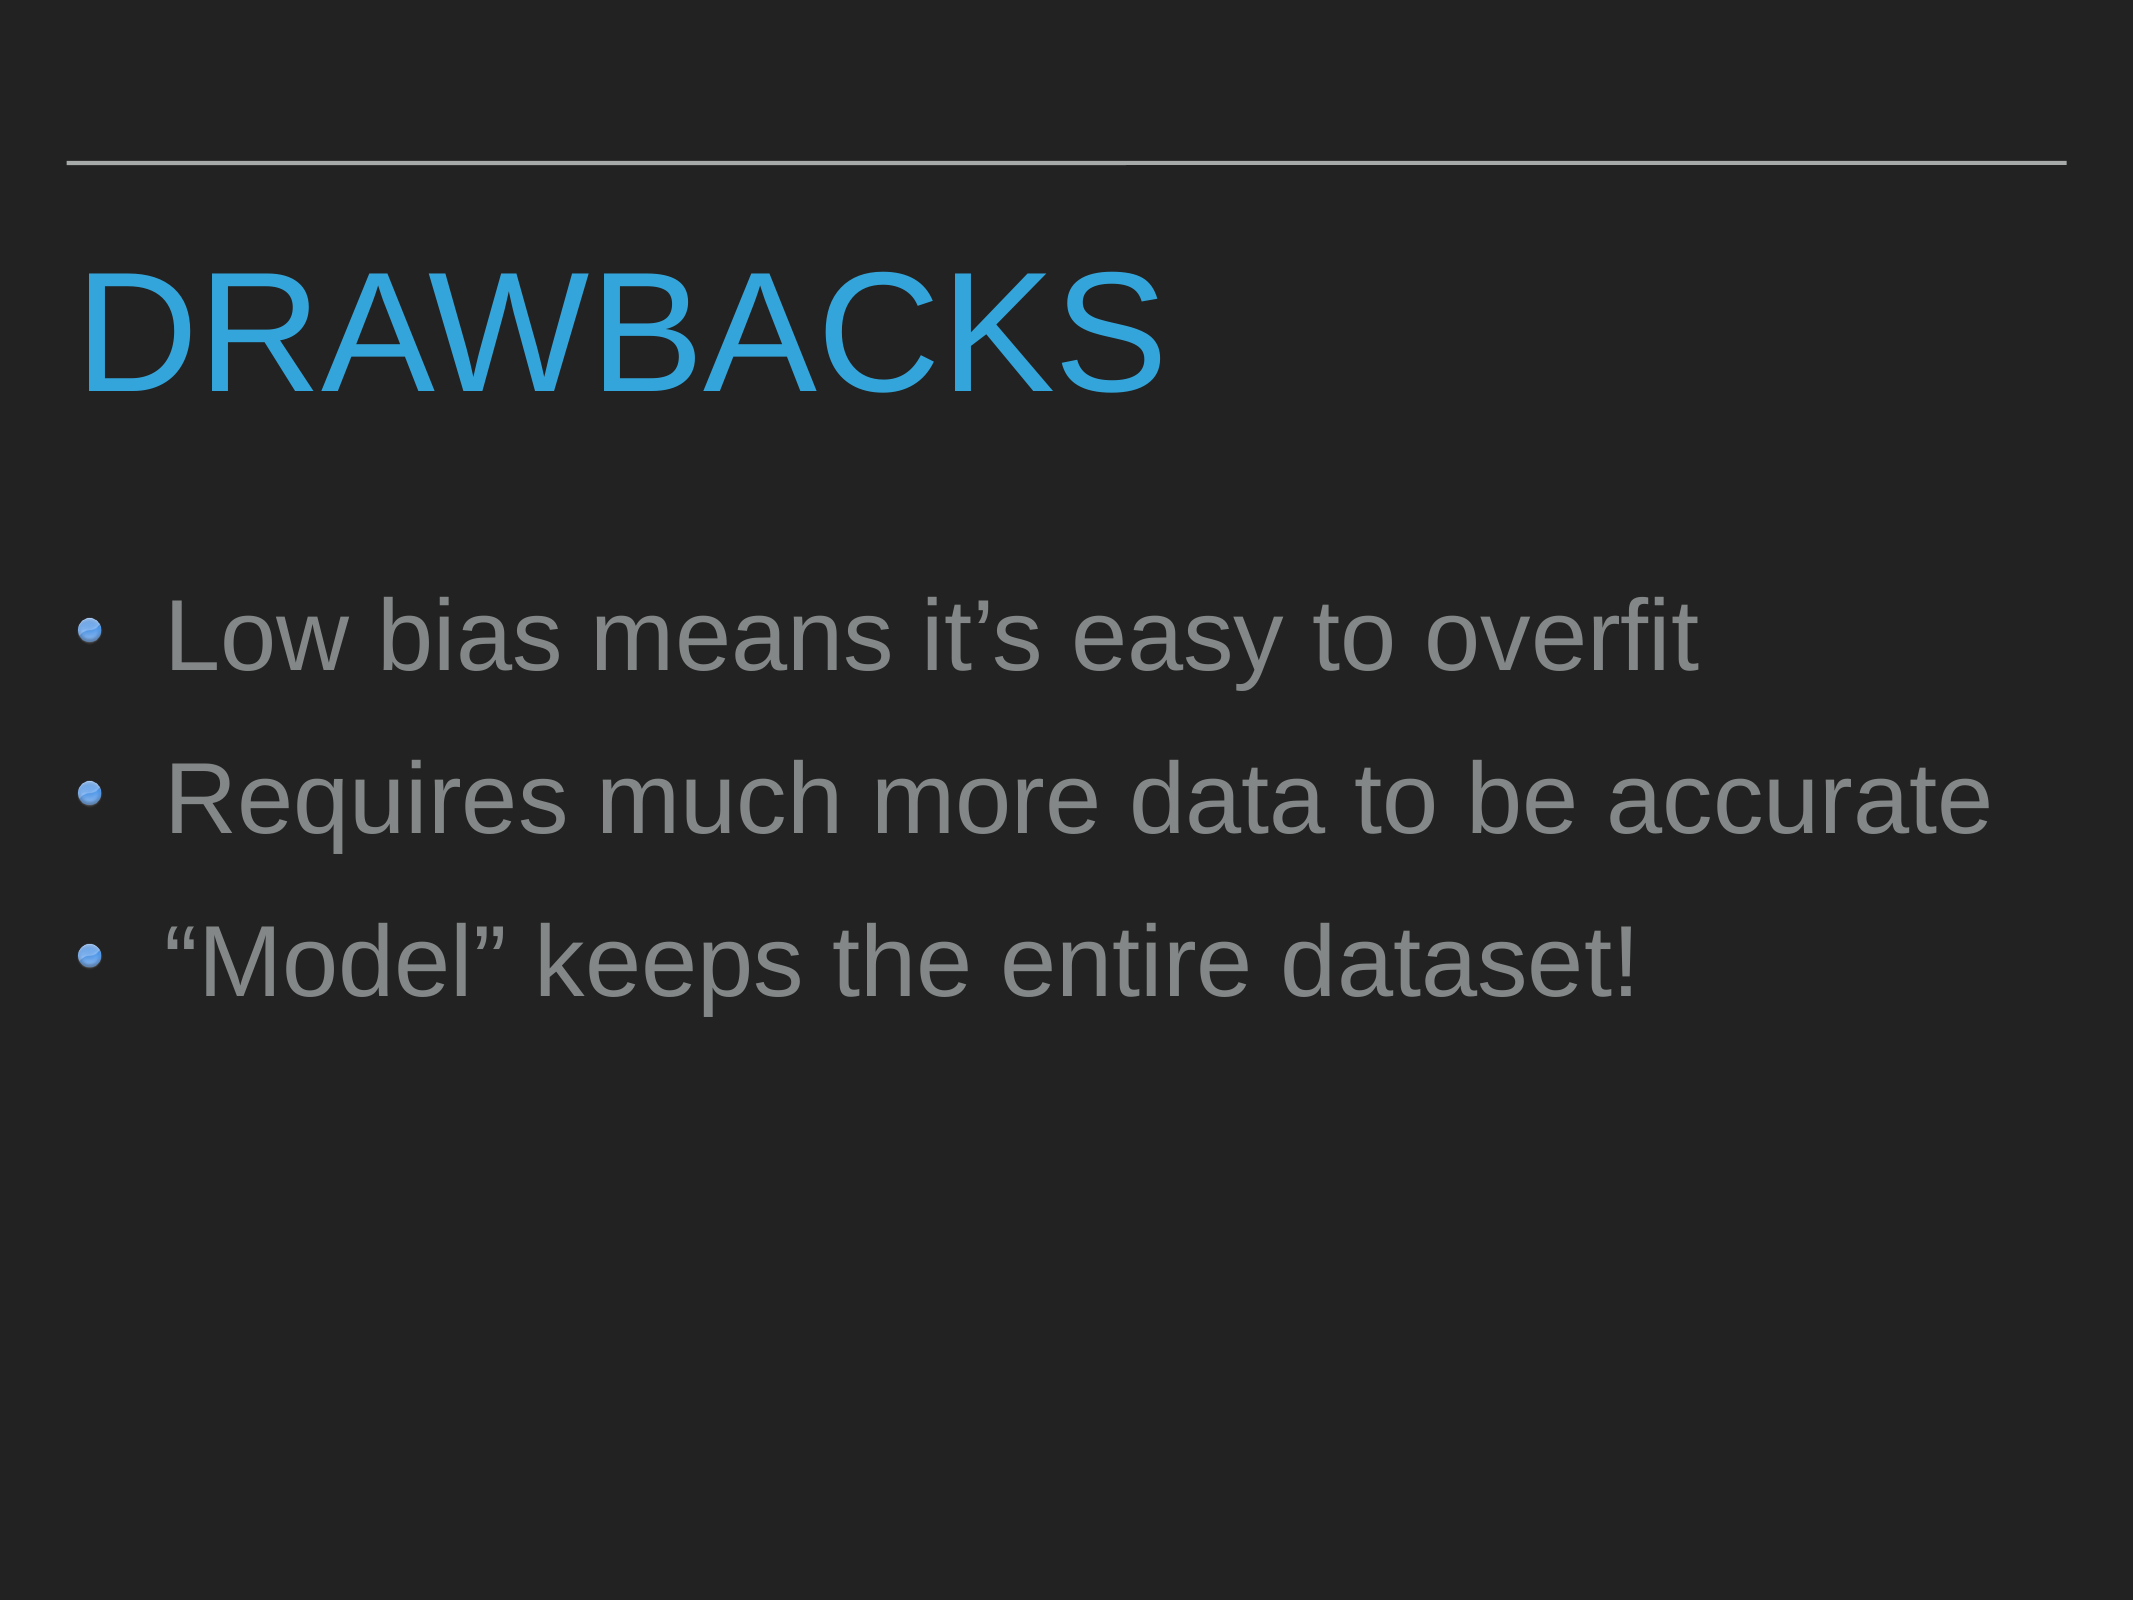

# Drawbacks
Low bias means it’s easy to overfit
Requires much more data to be accurate
“Model” keeps the entire dataset!